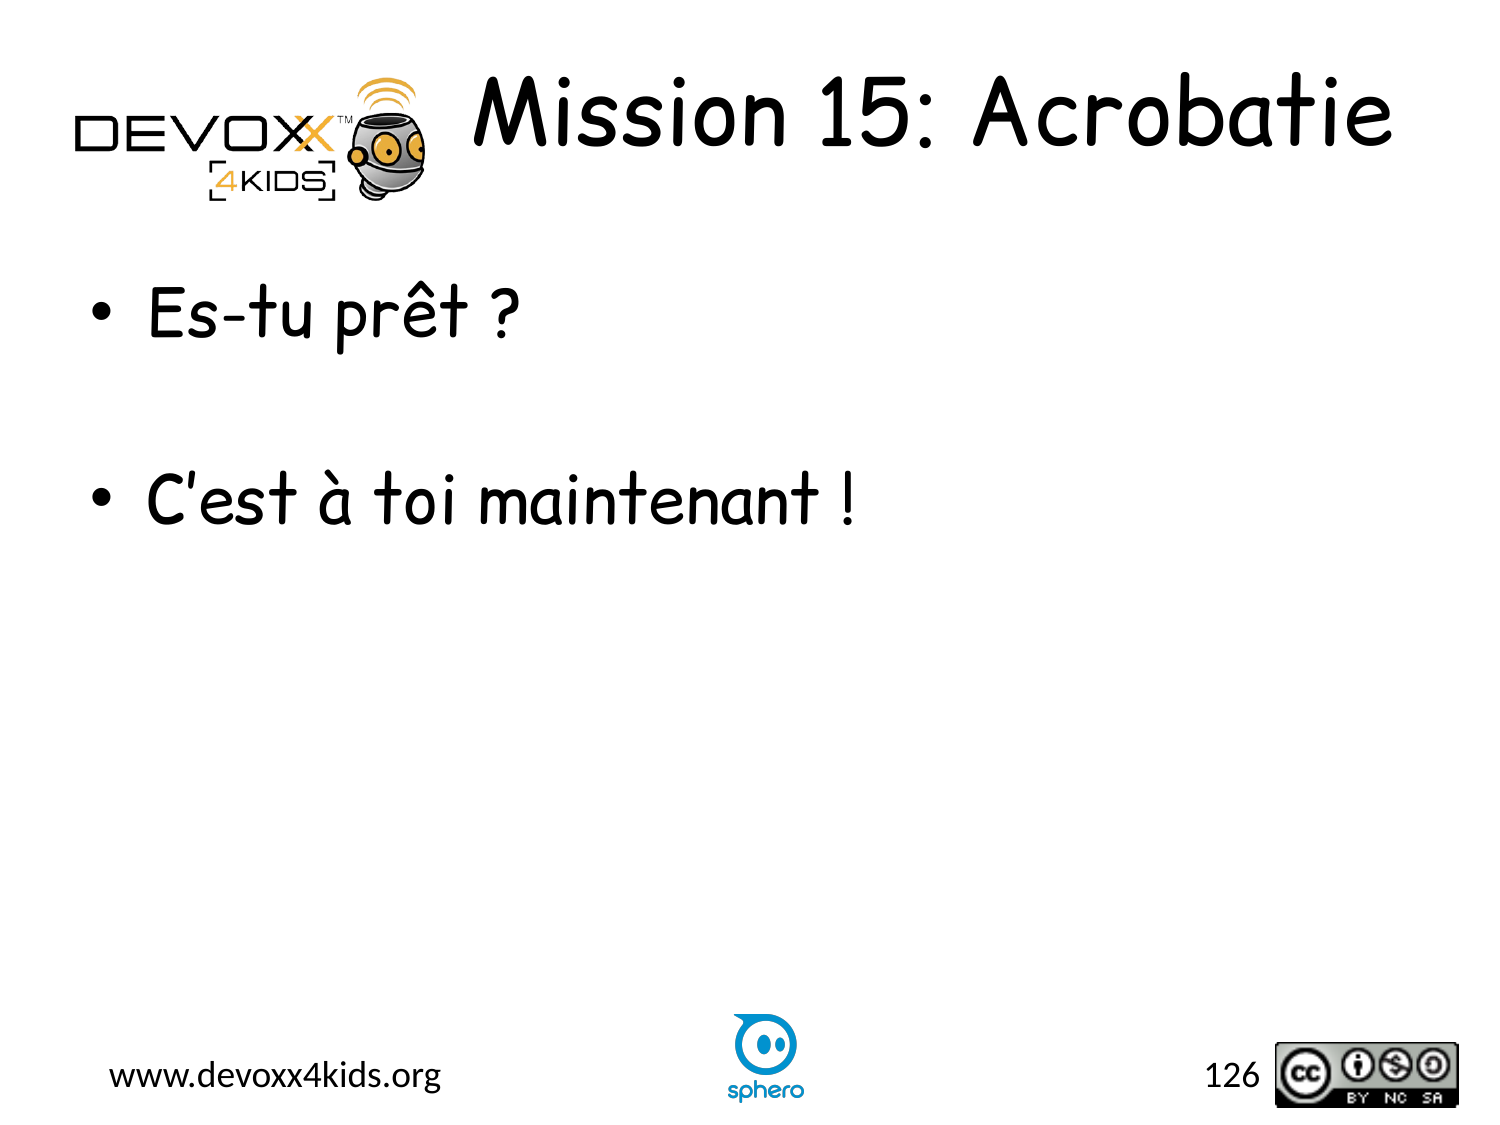

# Mission 15: Acrobatie
Es-tu prêt ?

C’est à toi maintenant !

126